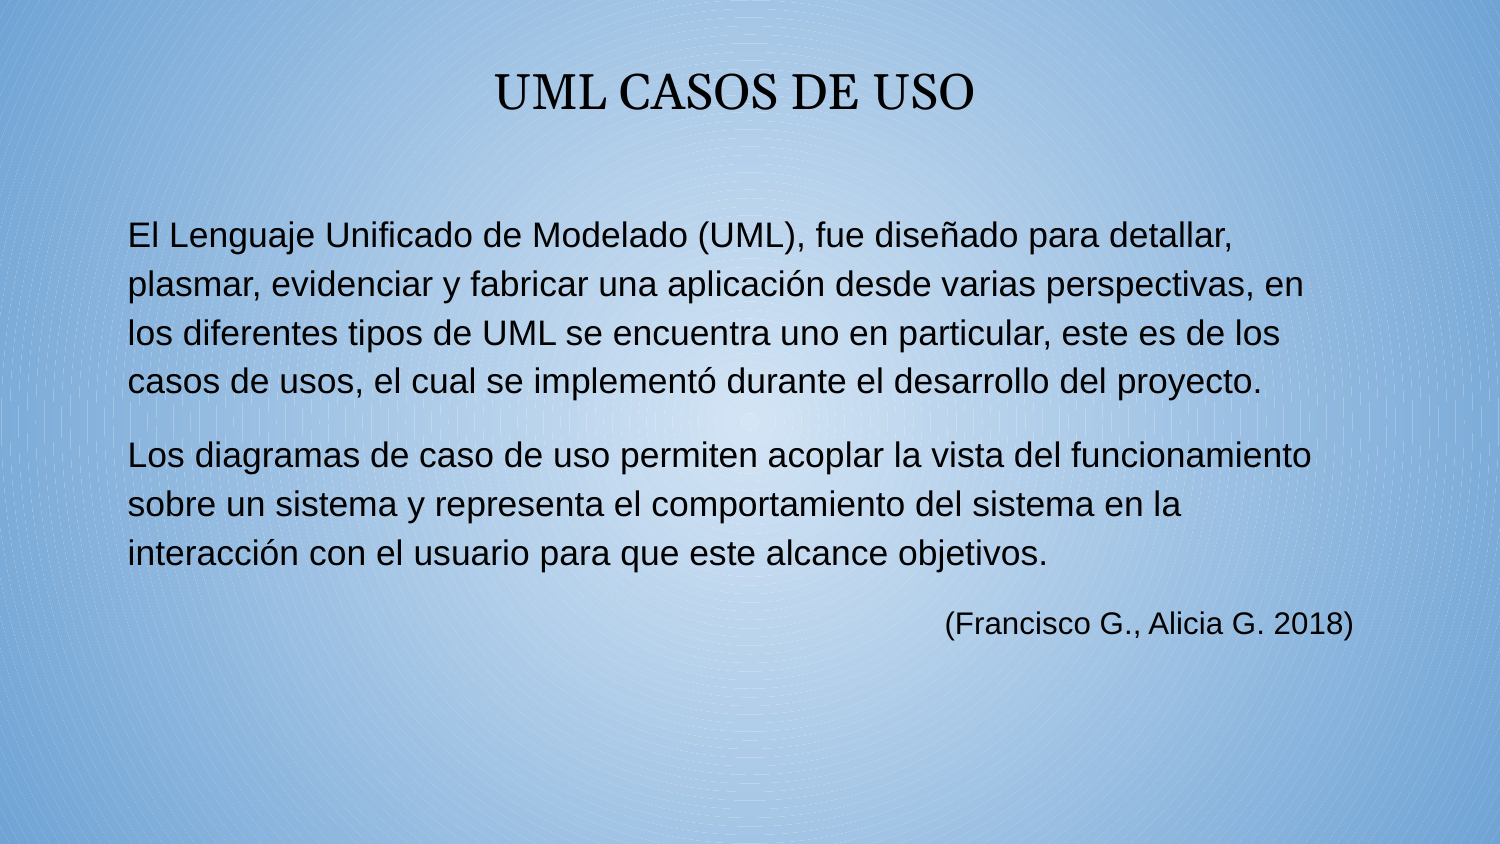

# UML CASOS DE USO
El Lenguaje Unificado de Modelado (UML), fue diseñado para detallar, plasmar, evidenciar y fabricar una aplicación desde varias perspectivas, en los diferentes tipos de UML se encuentra uno en particular, este es de los casos de usos, el cual se implementó durante el desarrollo del proyecto.
Los diagramas de caso de uso permiten acoplar la vista del funcionamiento sobre un sistema y representa el comportamiento del sistema en la interacción con el usuario para que este alcance objetivos.
(Francisco G., Alicia G. 2018)